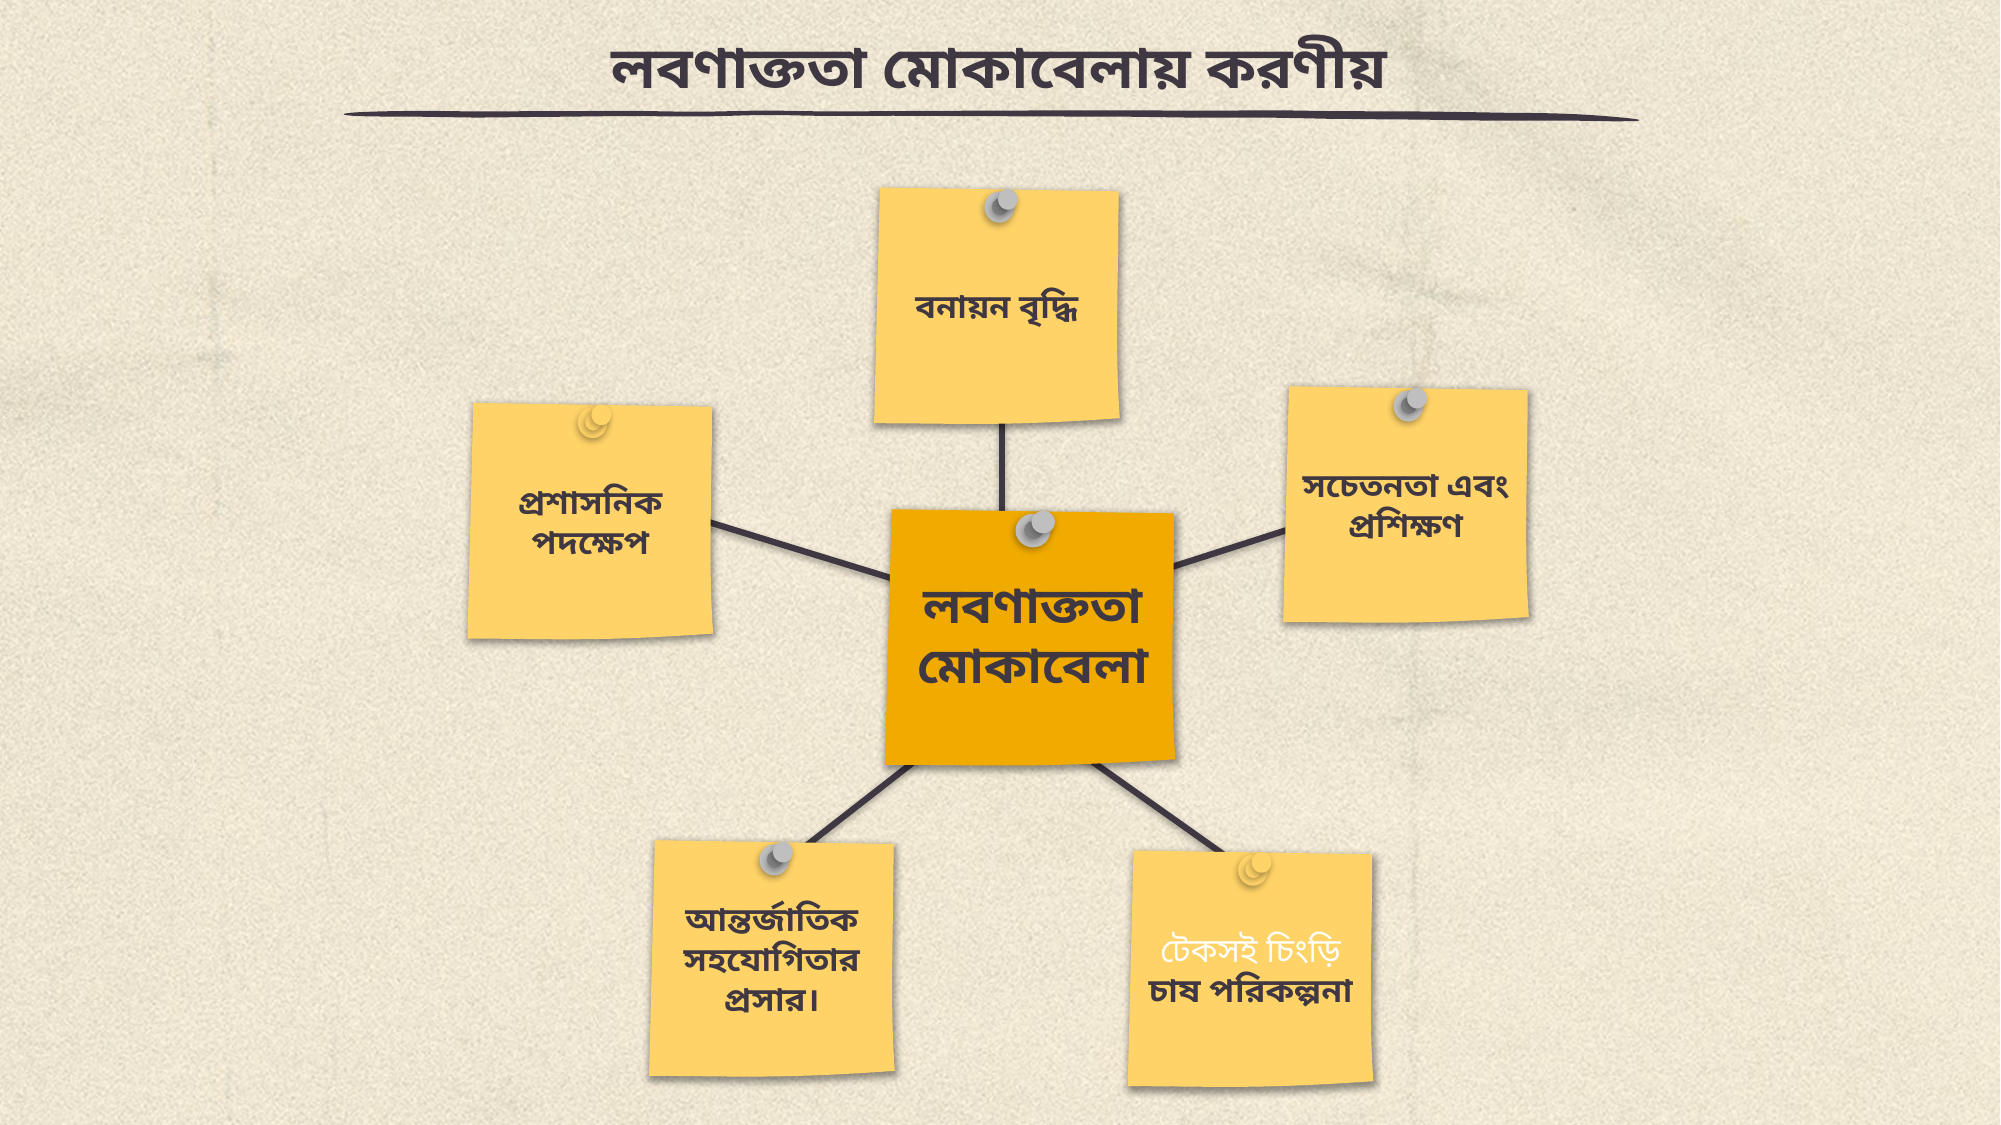

# লবণাক্ততা মোকাবেলায় করণীয়

বনায়ন বৃদ্ধি
সচেতনতা এবং প্রশিক্ষণ

প্রশাসনিক পদক্ষেপ

লবণাক্ততা মোকাবেলা
আন্তর্জাতিক সহযোগিতার প্রসার।

টেকসই চিংড়ি চাষ পরিকল্পনা